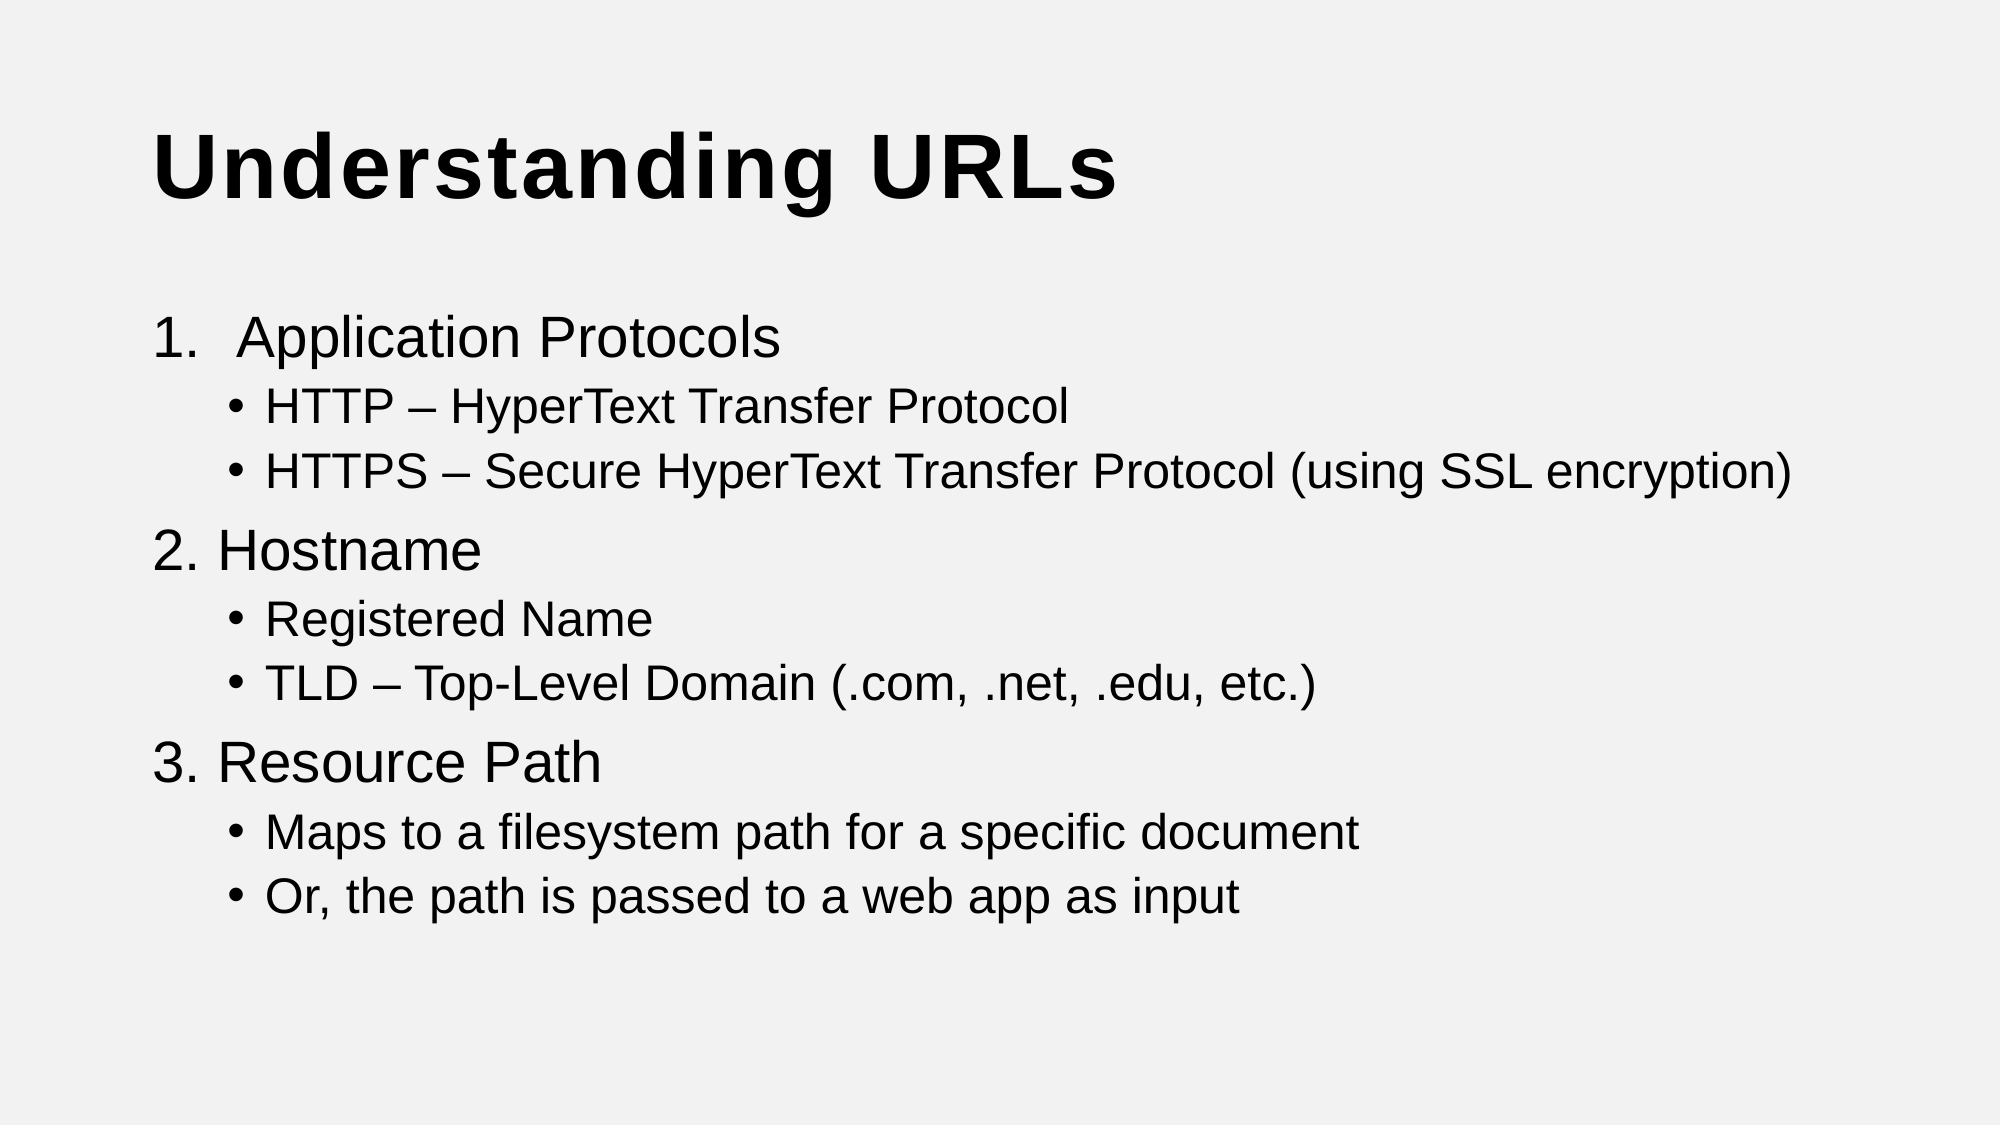

# Understanding URLs
Application Protocols
HTTP – HyperText Transfer Protocol
HTTPS – Secure HyperText Transfer Protocol (using SSL encryption)
2. Hostname
Registered Name
TLD – Top-Level Domain (.com, .net, .edu, etc.)
3. Resource Path
Maps to a filesystem path for a specific document
Or, the path is passed to a web app as input